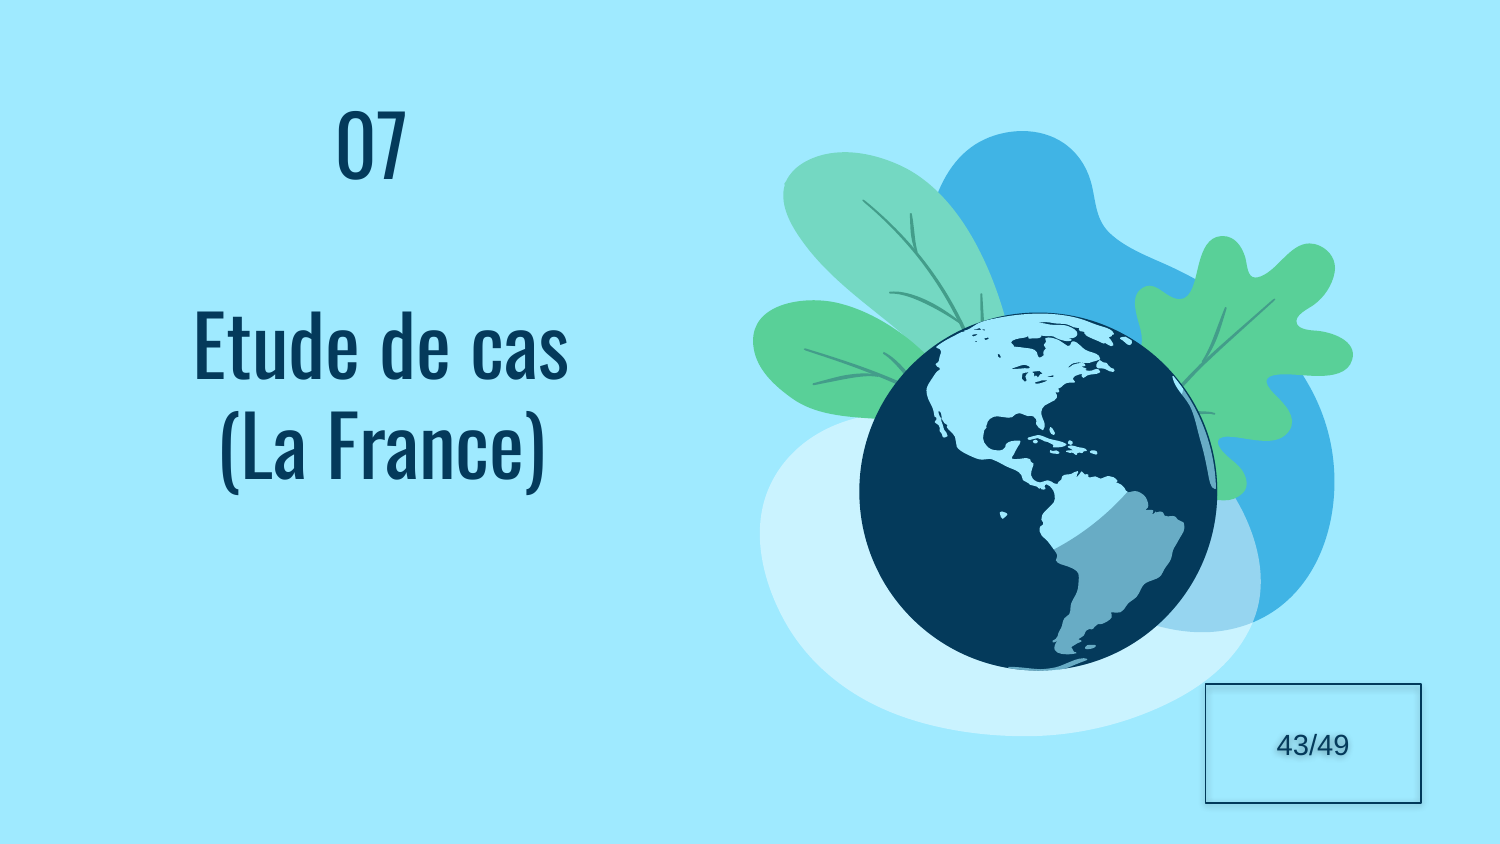

# 07 Etude de cas (La France)

43/49